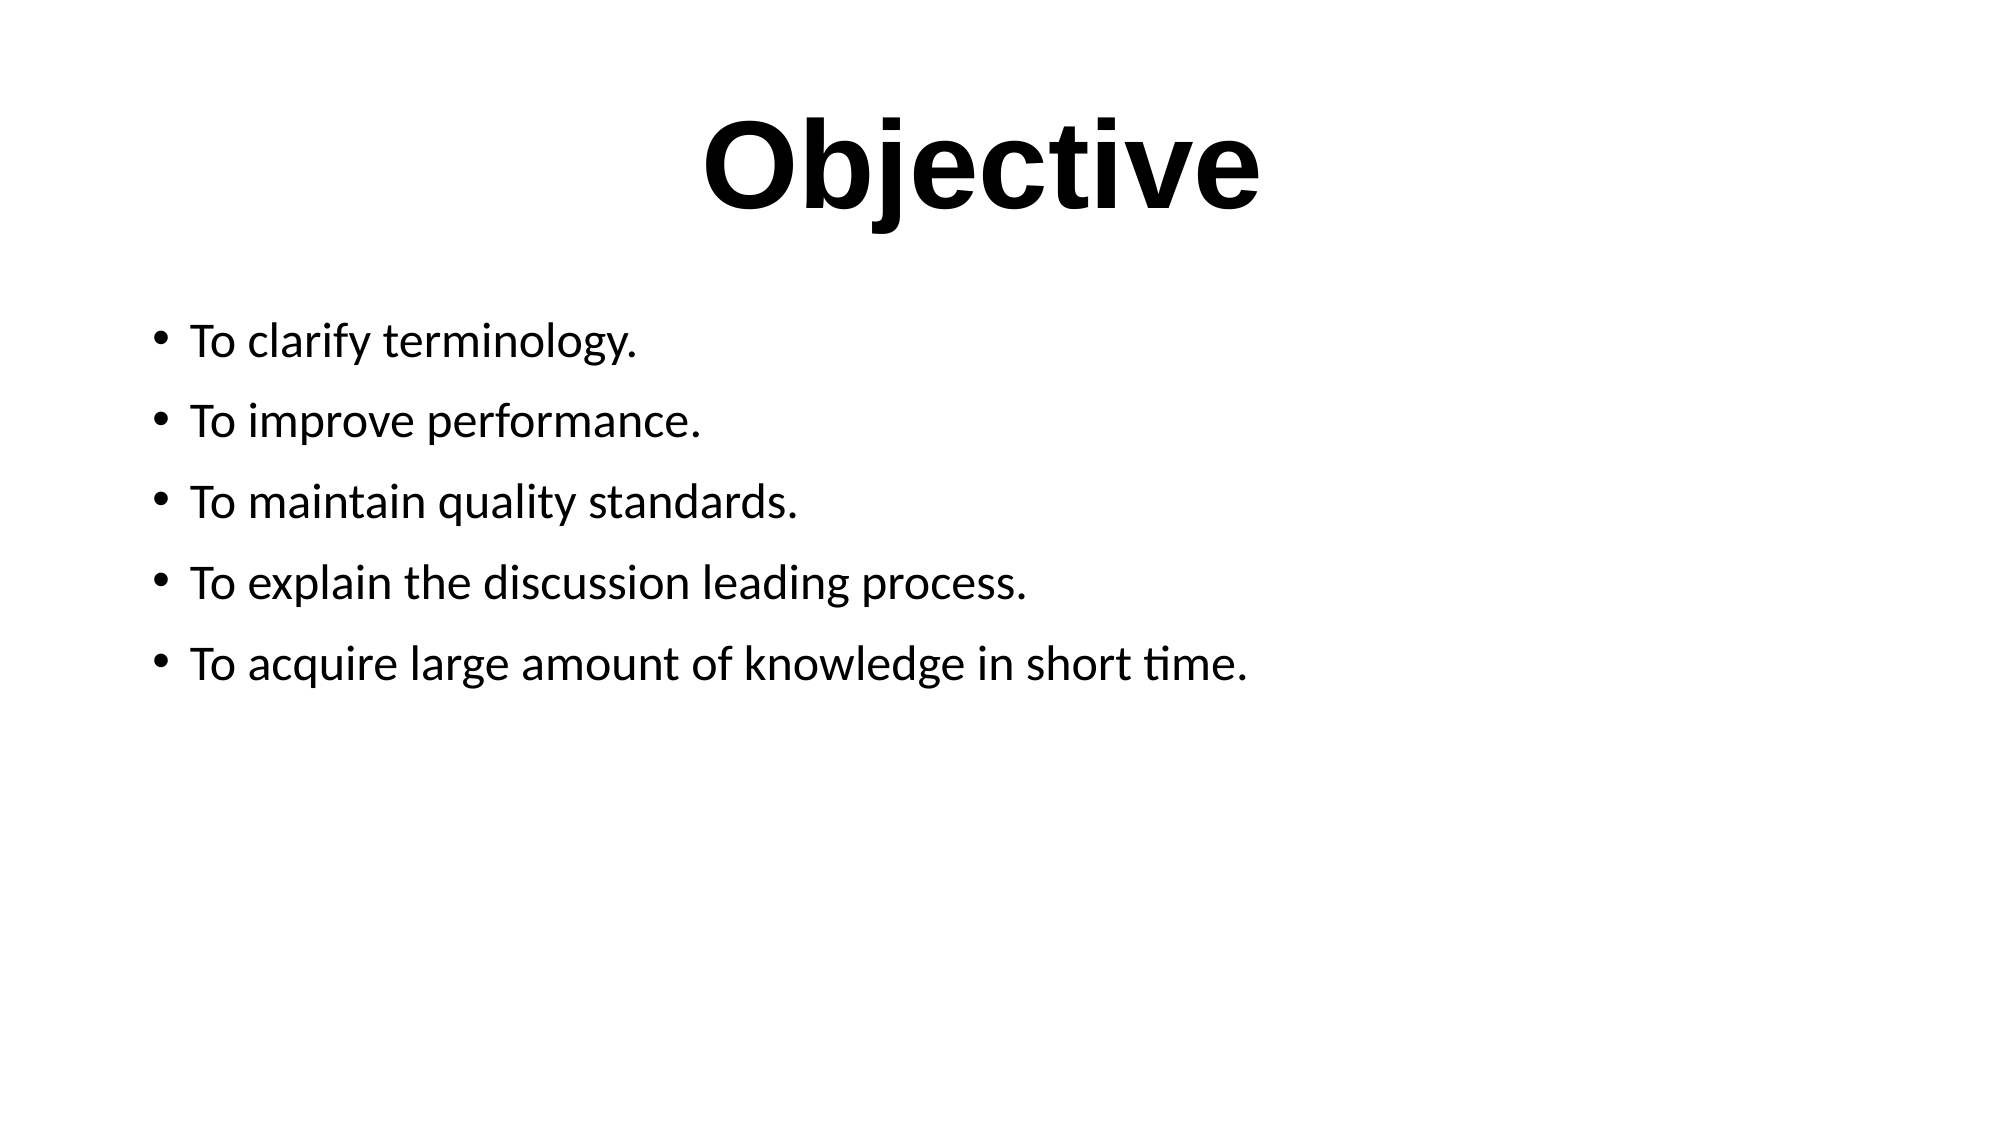

# Objective
To clarify terminology.
To improve performance.
To maintain quality standards.
To explain the discussion leading process.
To acquire large amount of knowledge in short time.